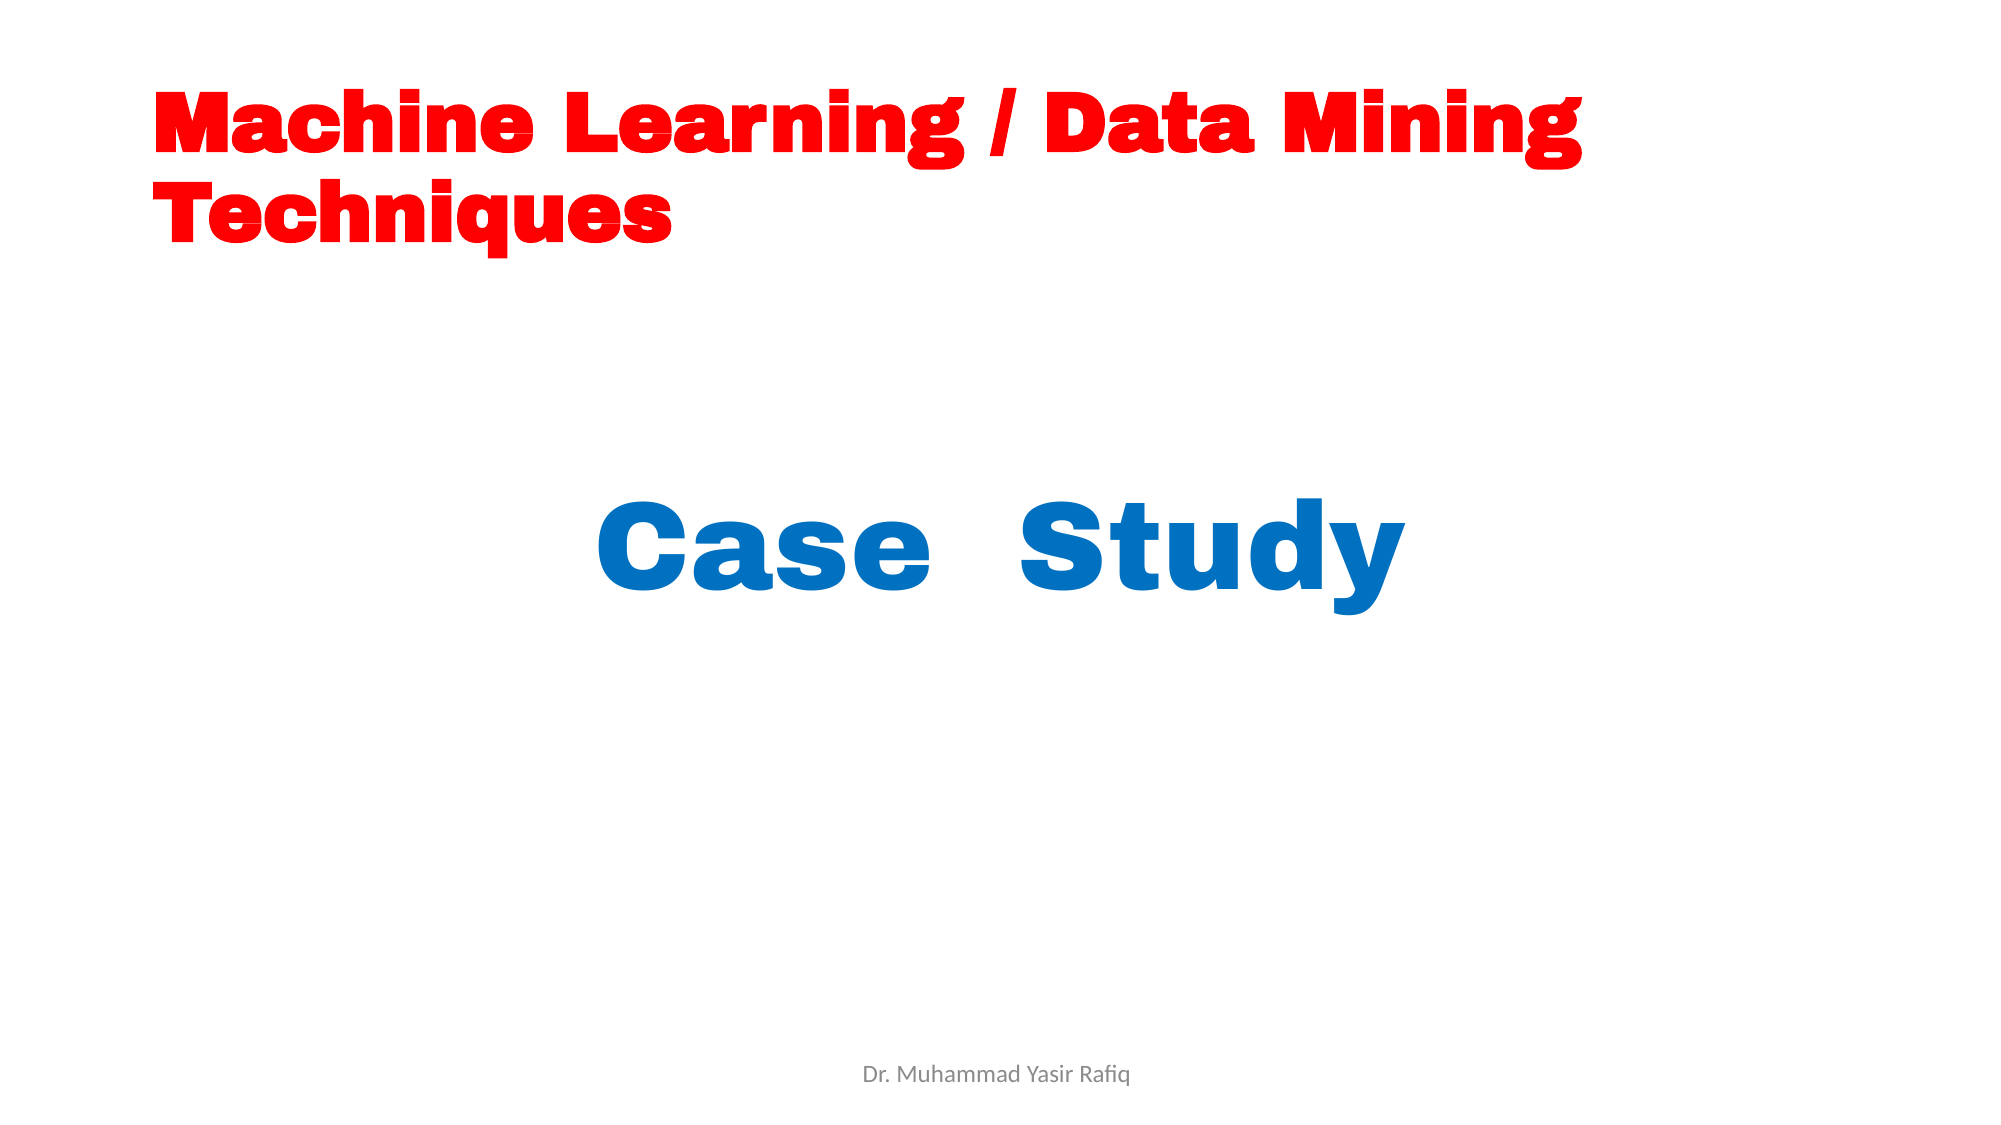

# Machine Learning / Data Mining Techniques

Case  Study
Dr. Muhammad Yasir Rafiq